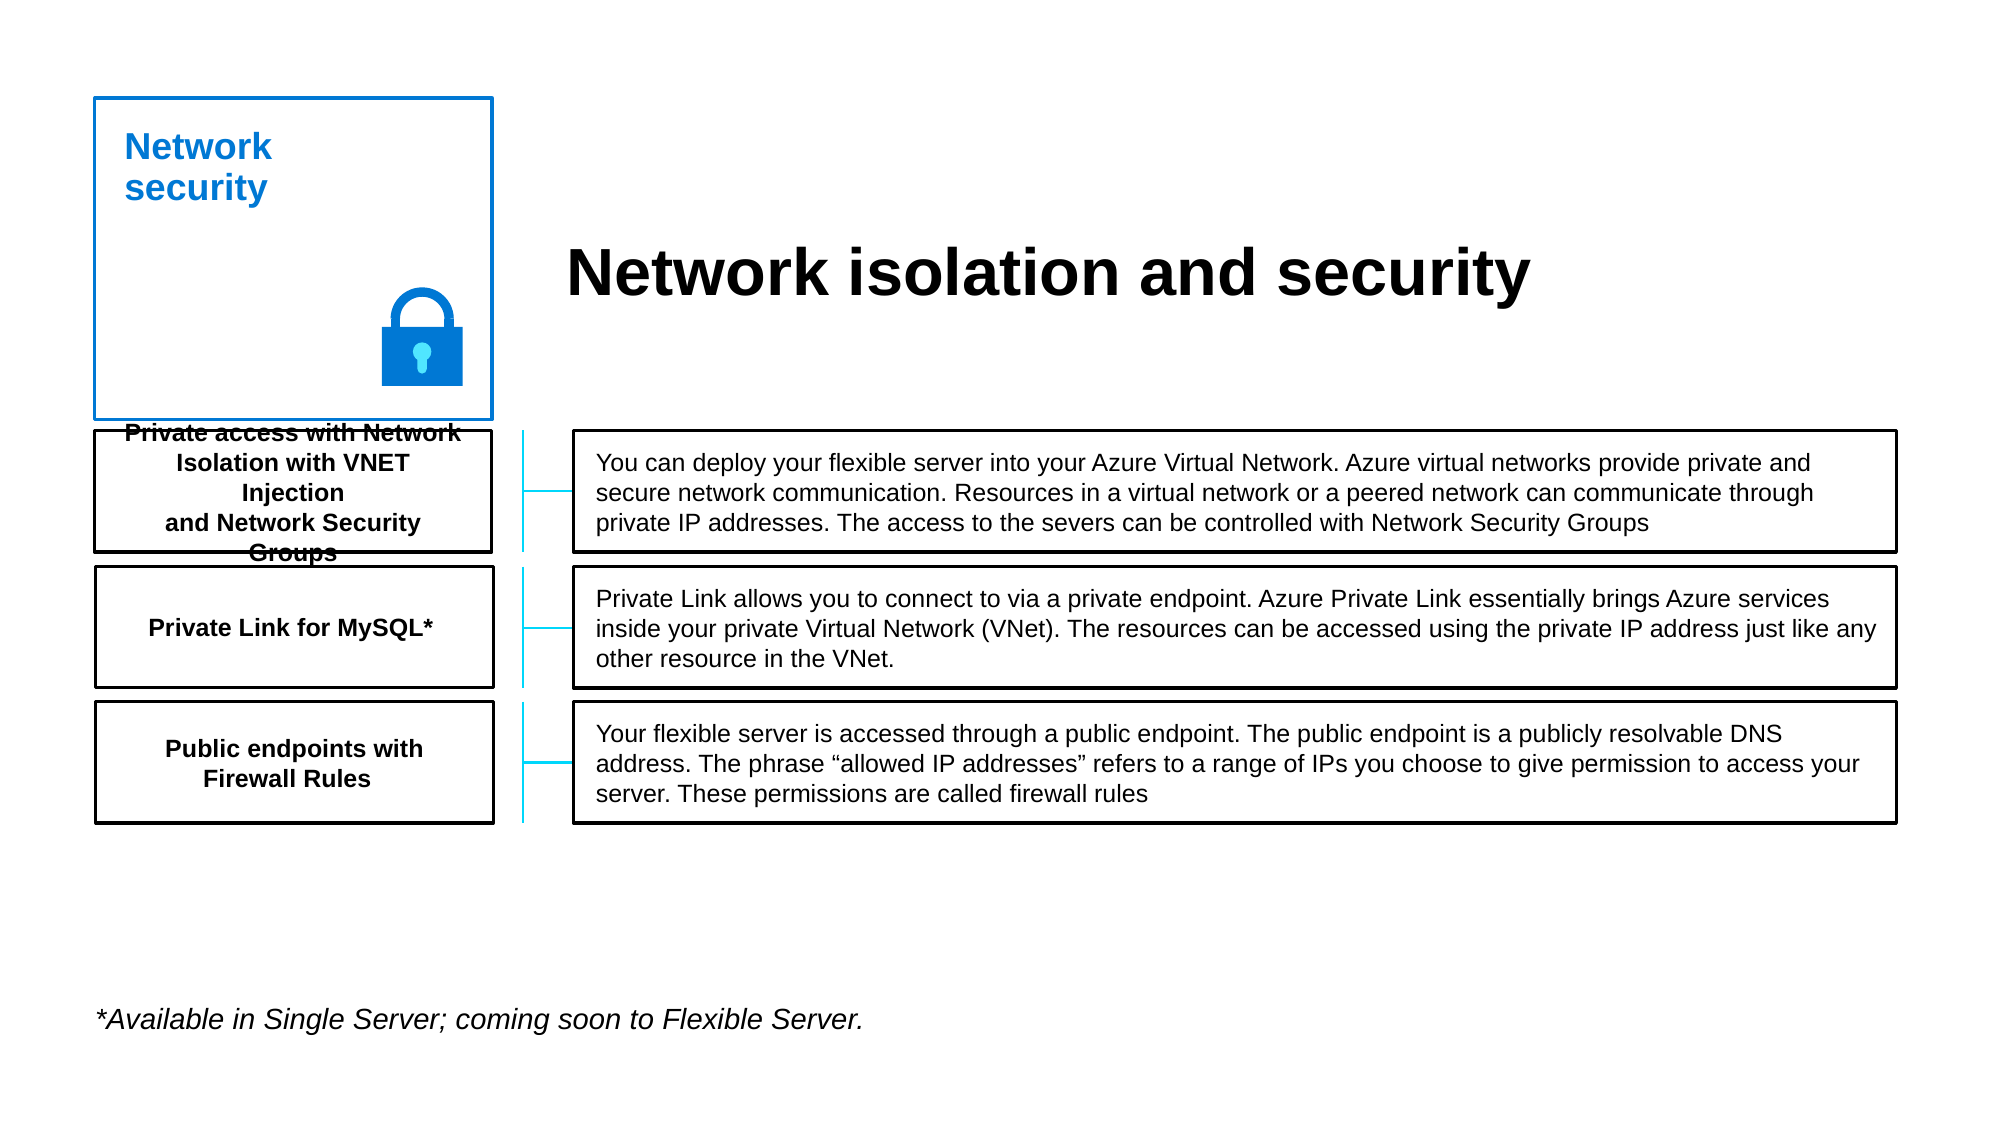

Network
security
Network isolation and security

Private access with Network Isolation with VNET Injection and Network Security Groups
You can deploy your flexible server into your Azure Virtual Network. Azure virtual networks provide private and secure network communication. Resources in a virtual network or a peered network can communicate through private IP addresses. The access to the severs can be controlled with Network Security Groups
Private Link for MySQL*
Private Link allows you to connect to via a private endpoint. Azure Private Link essentially brings Azure services inside your private Virtual Network (VNet). The resources can be accessed using the private IP address just like any other resource in the VNet.
Public endpoints with Firewall Rules
Your flexible server is accessed through a public endpoint. The public endpoint is a publicly resolvable DNS address. The phrase “allowed IP addresses” refers to a range of IPs you choose to give permission to access your server. These permissions are called firewall rules
*Available in Single Server; coming soon to Flexible Server.